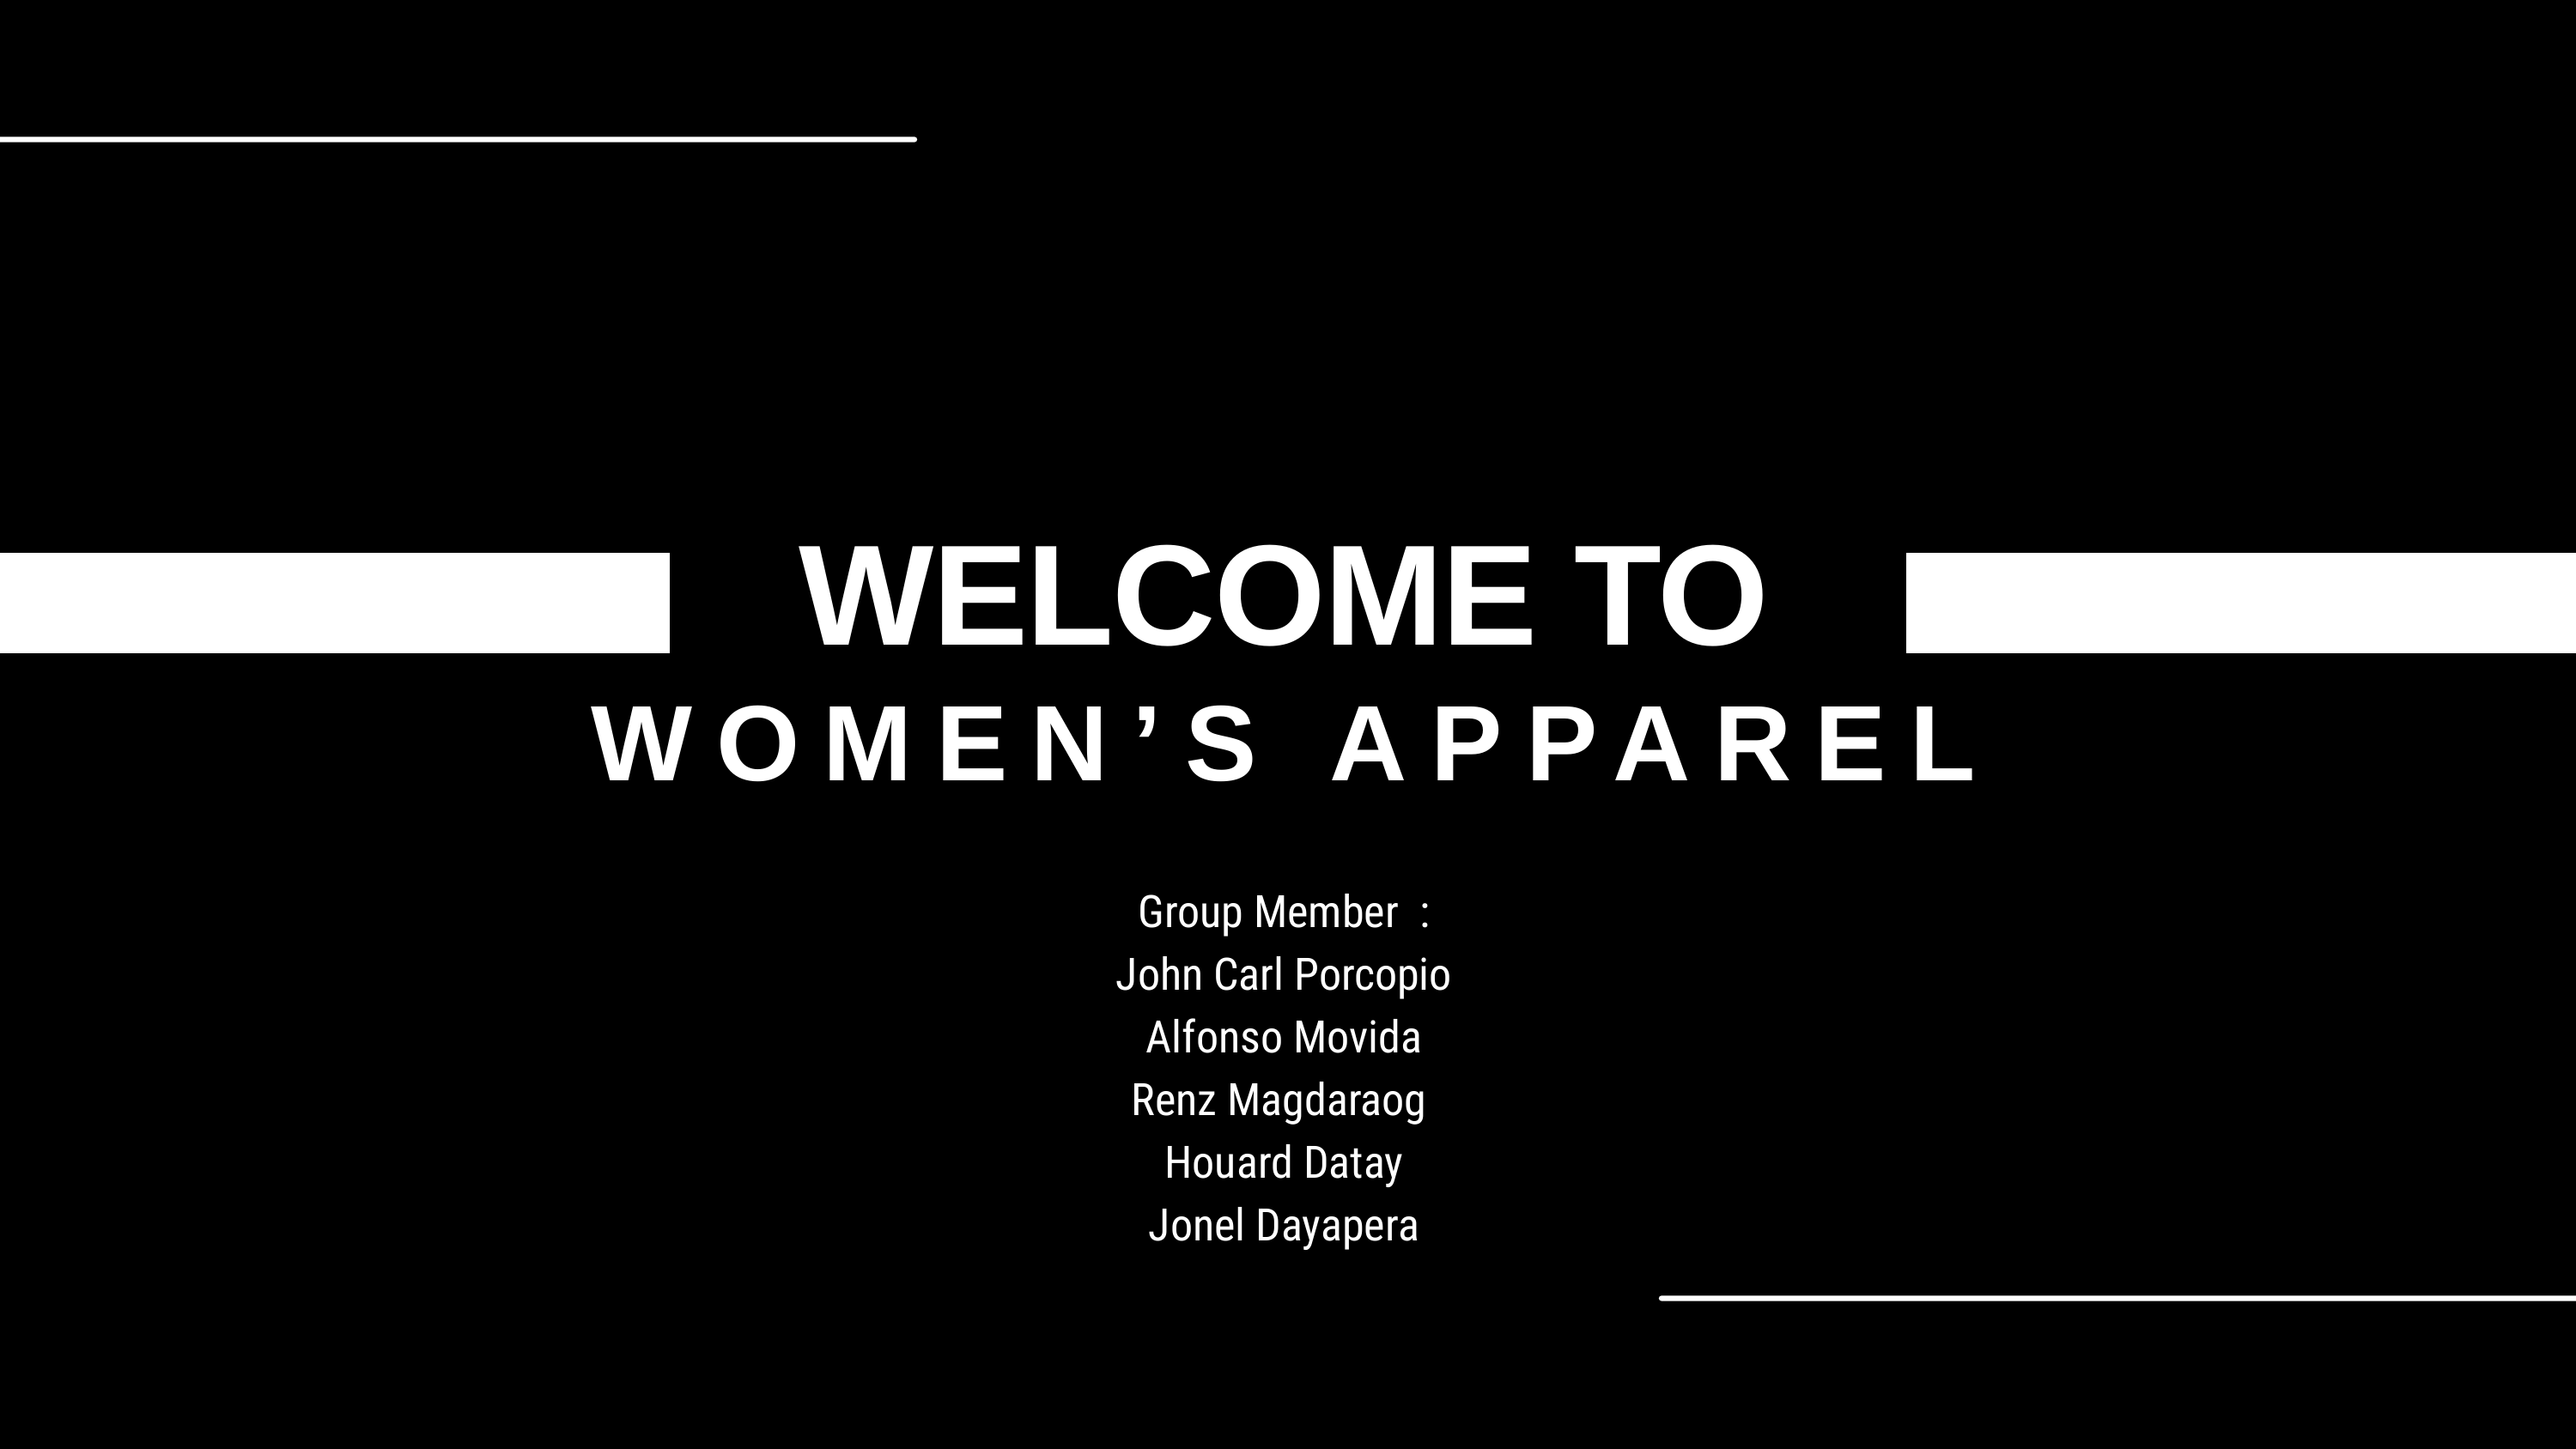

WELCOME TO

WOMEN’S APPAREL
Group Member  :
John Carl Porcopio
Alfonso Movida
Renz Magdaraog
Houard Datay
Jonel Dayapera